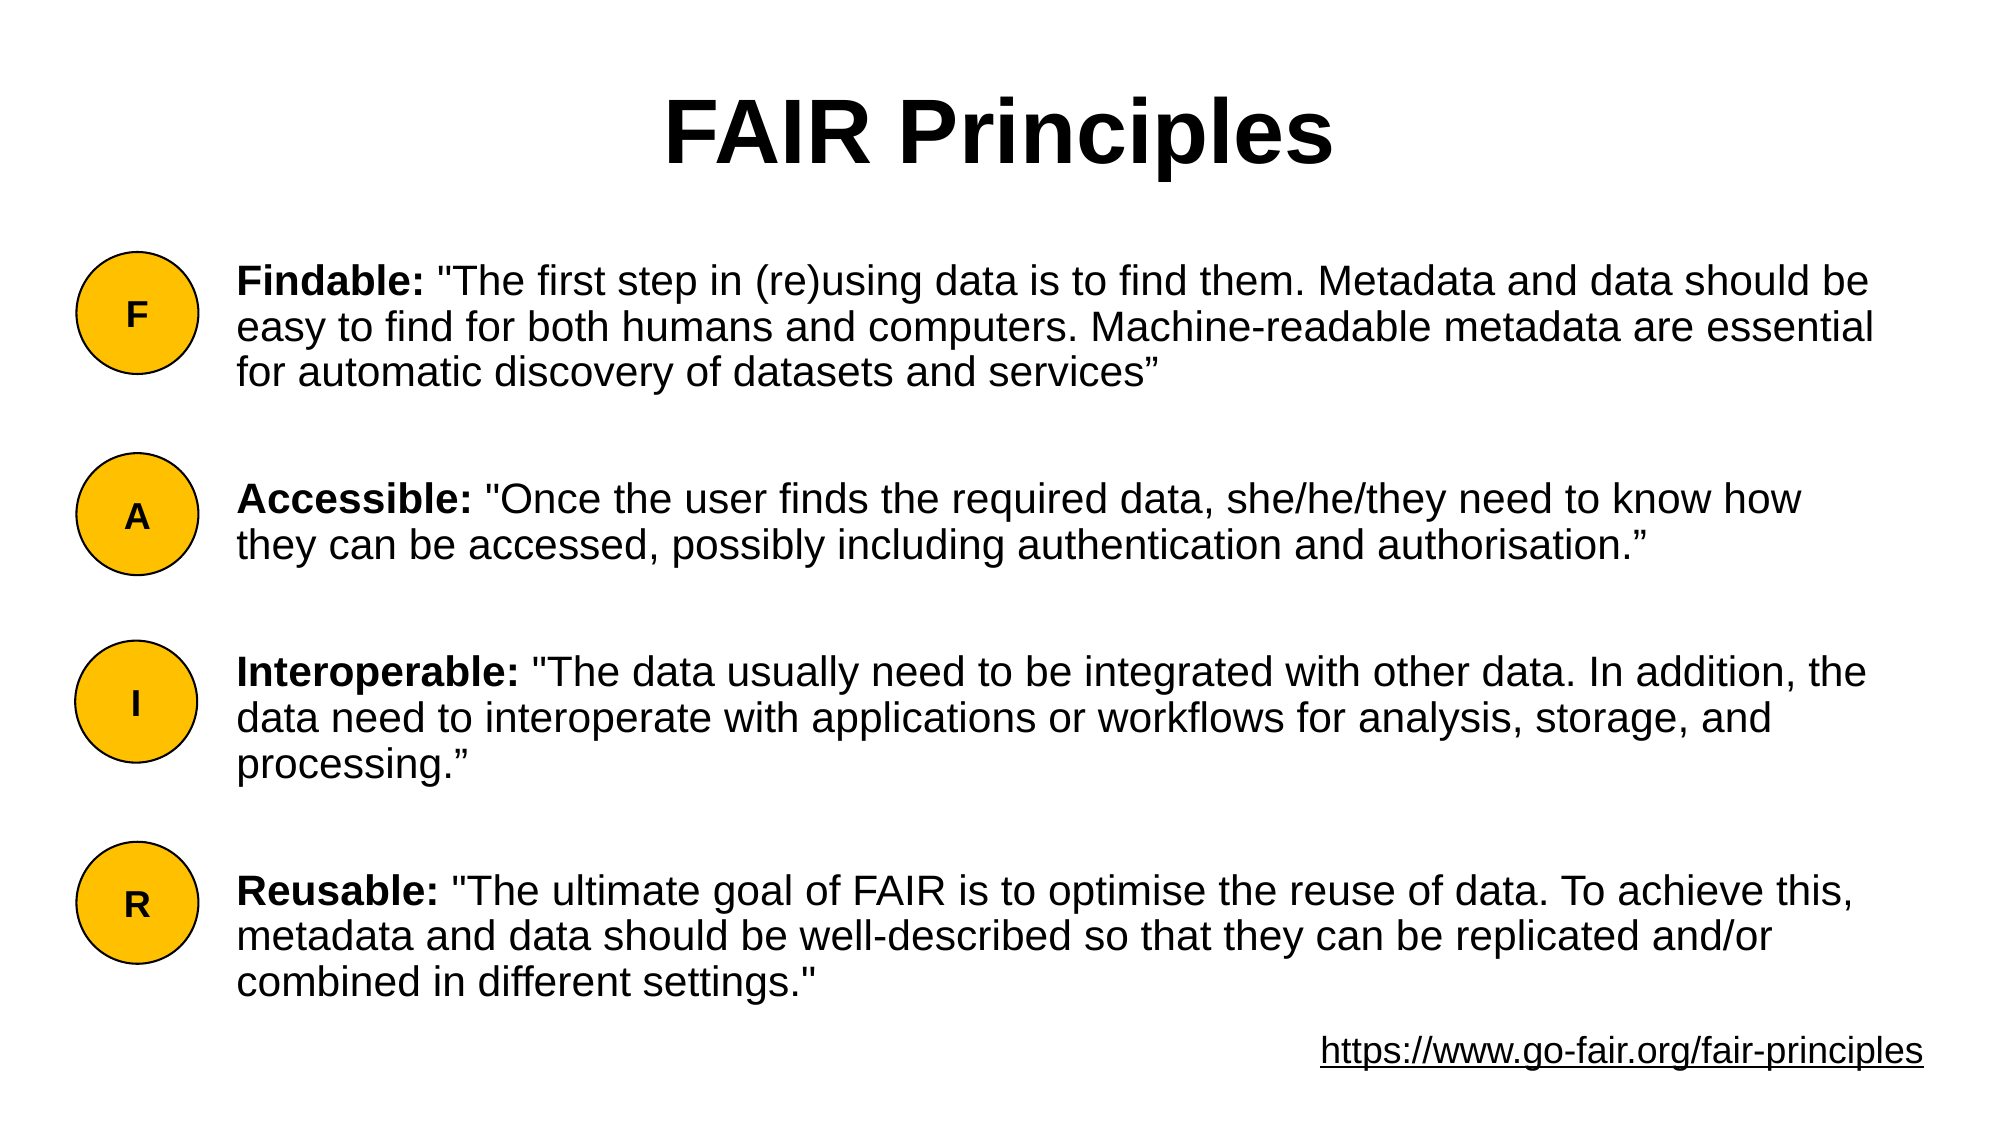

# FAIR Principles
Findable: "The first step in (re)using data is to find them. Metadata and data should be easy to find for both humans and computers. Machine-readable metadata are essential for automatic discovery of datasets and services”

Accessible: "Once the user finds the required data, she/he/they need to know how they can be accessed, possibly including authentication and authorisation.”

Interoperable: "The data usually need to be integrated with other data. In addition, the data need to interoperate with applications or workflows for analysis, storage, and processing.”

Reusable: "The ultimate goal of FAIR is to optimise the reuse of data. To achieve this, metadata and data should be well-described so that they can be replicated and/or combined in different settings."
F
A
I
R
https://www.go-fair.org/fair-principles